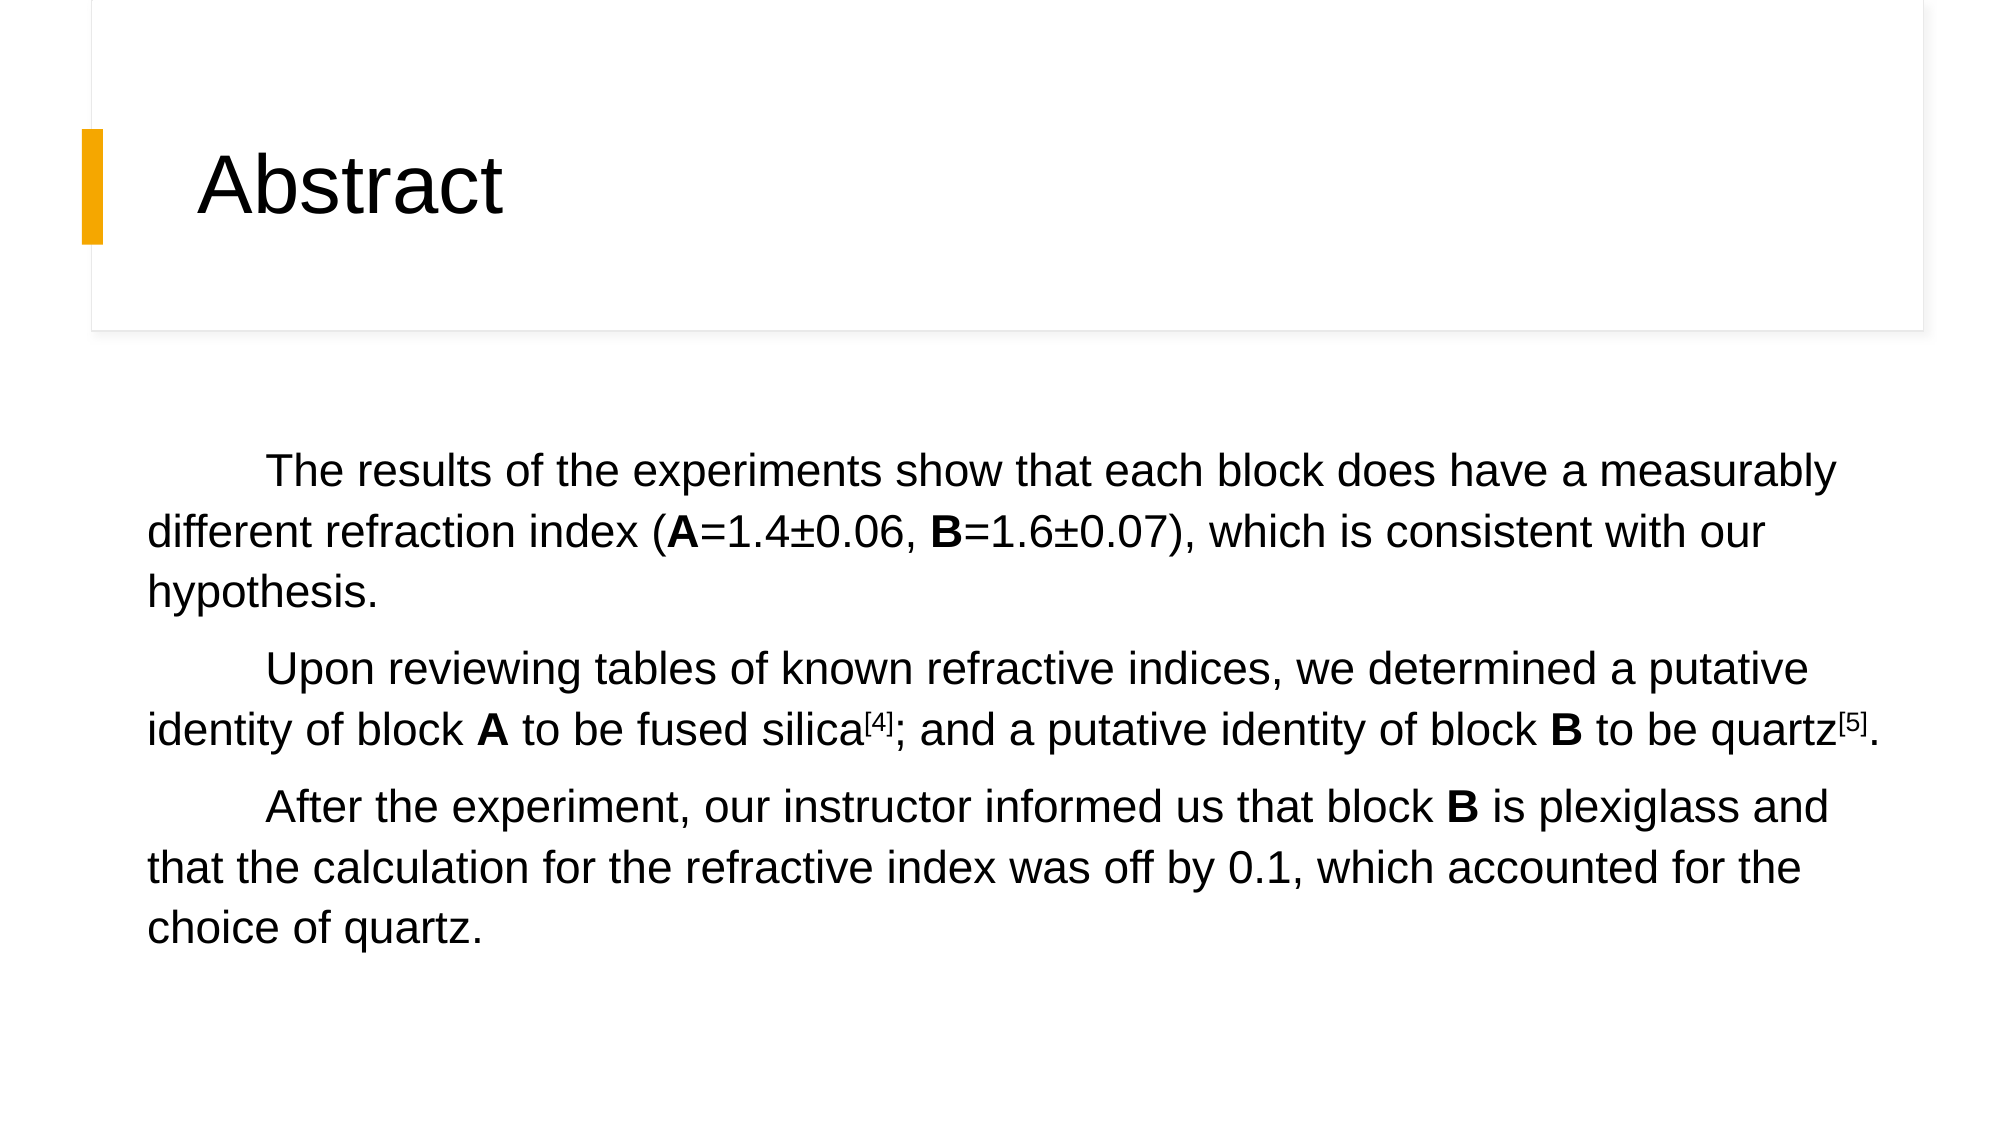

# Abstract
	The results of the experiments show that each block does have a measurably different refraction index (A=1.4±0.06, B=1.6±0.07), which is consistent with our hypothesis.
	Upon reviewing tables of known refractive indices, we determined a putative identity of block A to be fused silica[4]; and a putative identity of block B to be quartz[5].
	After the experiment, our instructor informed us that block B is plexiglass and that the calculation for the refractive index was off by 0.1, which accounted for the choice of quartz.